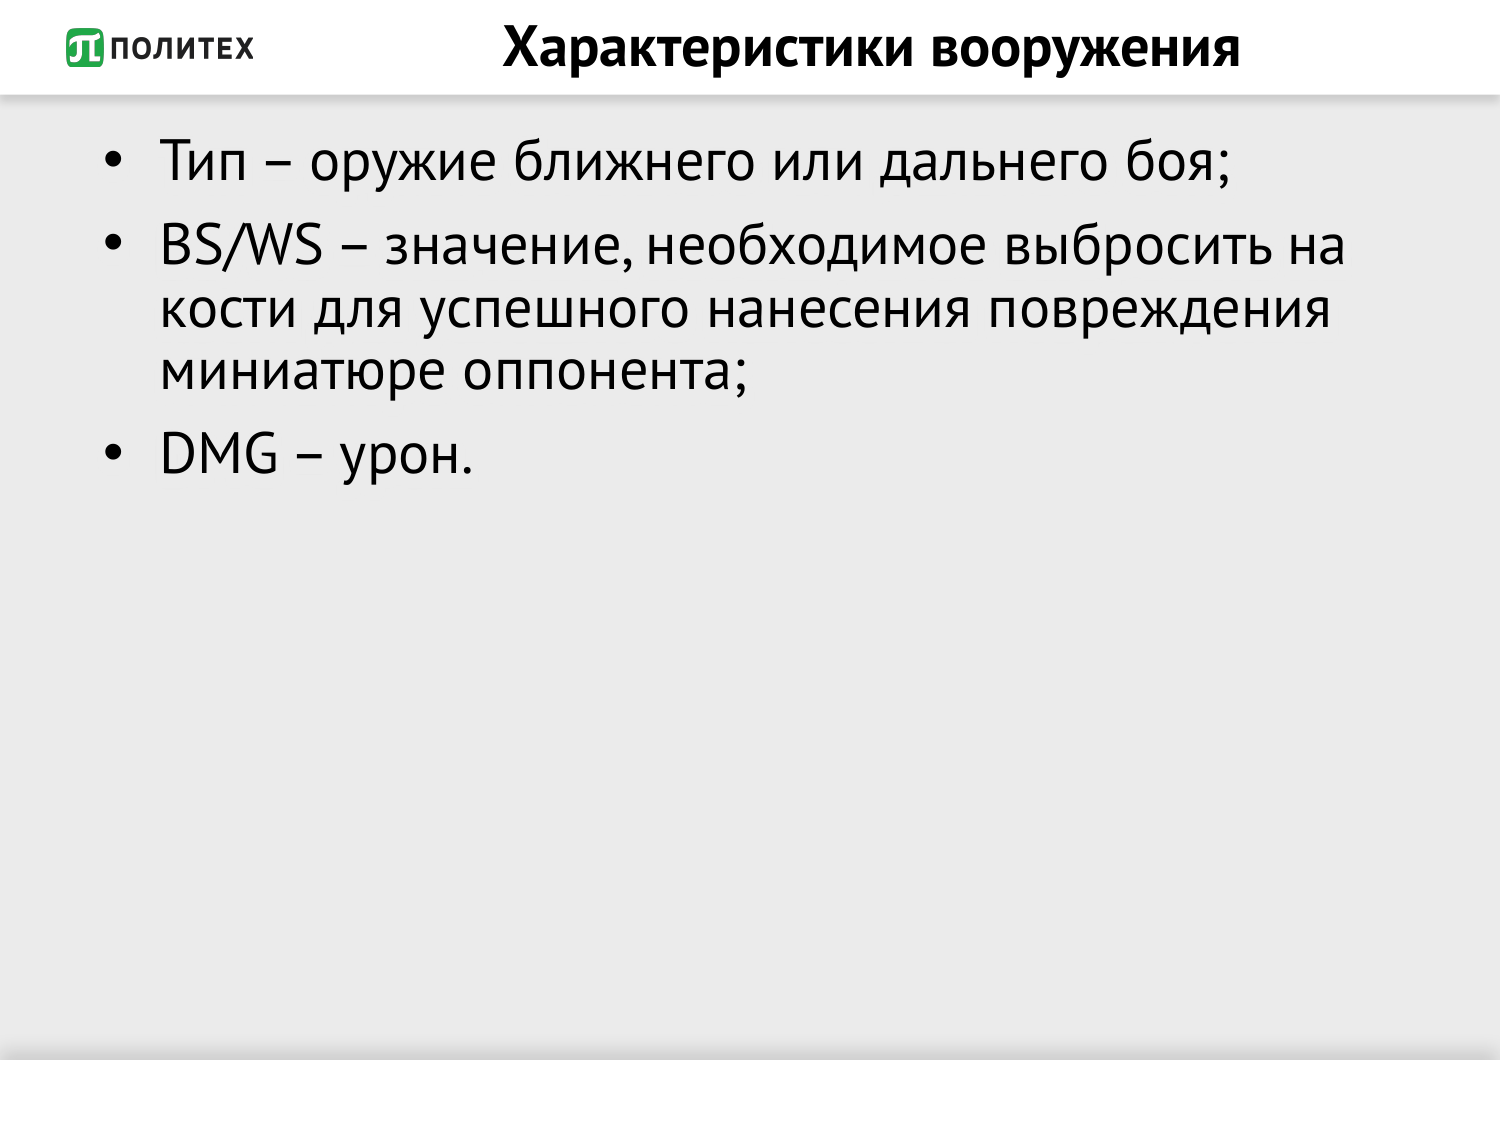

# Характеристики вооружения
Тип – оружие ближнего или дальнего боя;
BS/WS – значение, необходимое выбросить на кости для успешного нанесения повреждения миниатюре оппонента;
DMG – урон.